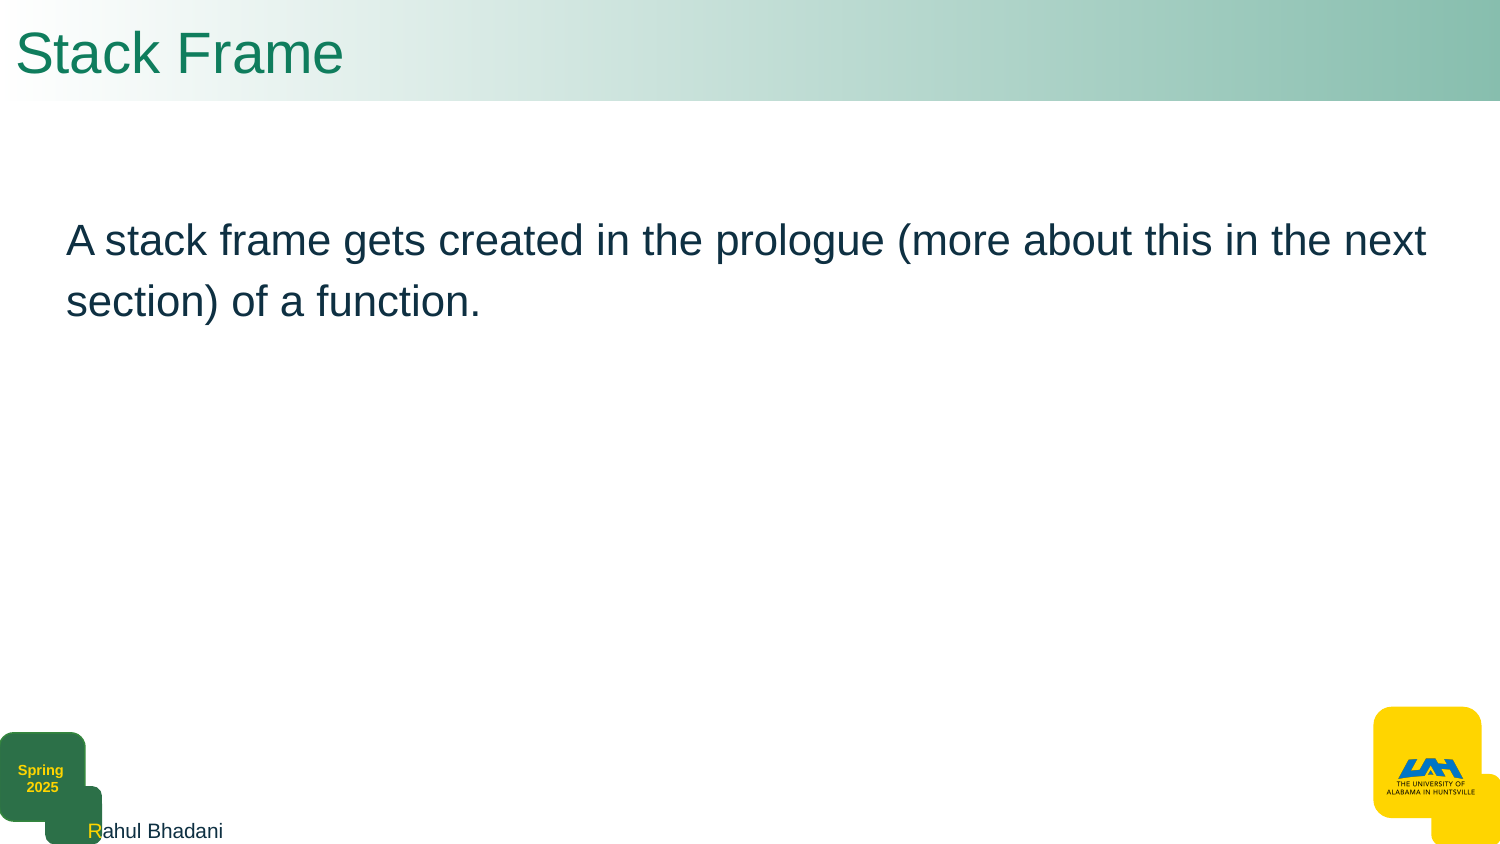

# Stack Frame
A stack frame gets created in the prologue (more about this in the next section) of a function.